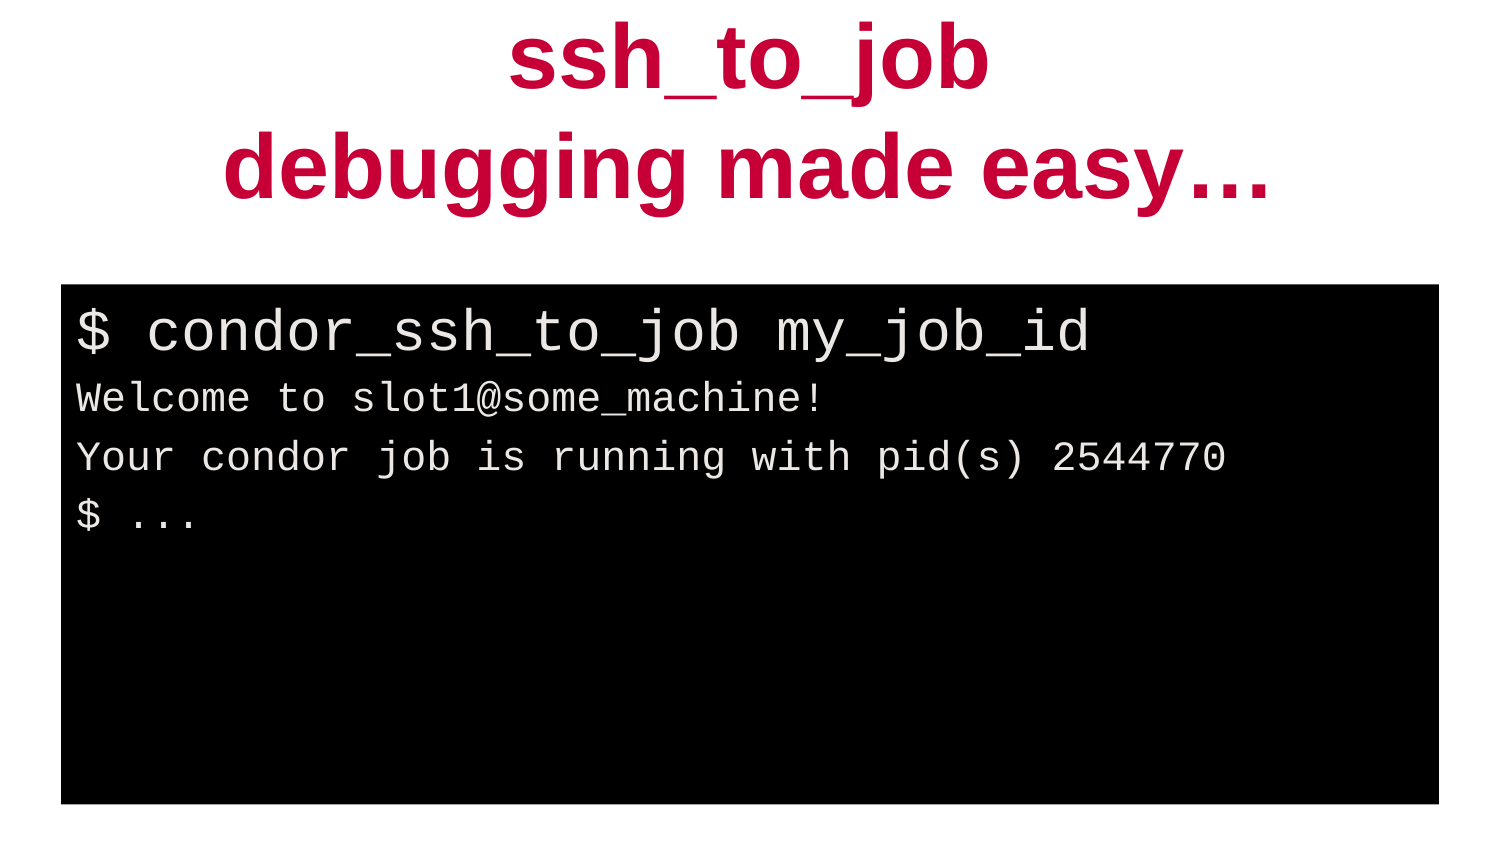

# ssh_to_job debugging made easy…
$ condor_ssh_to_job my_job_id
Welcome to slot1@some_machine!
Your condor job is running with pid(s) 2544770
$ ...